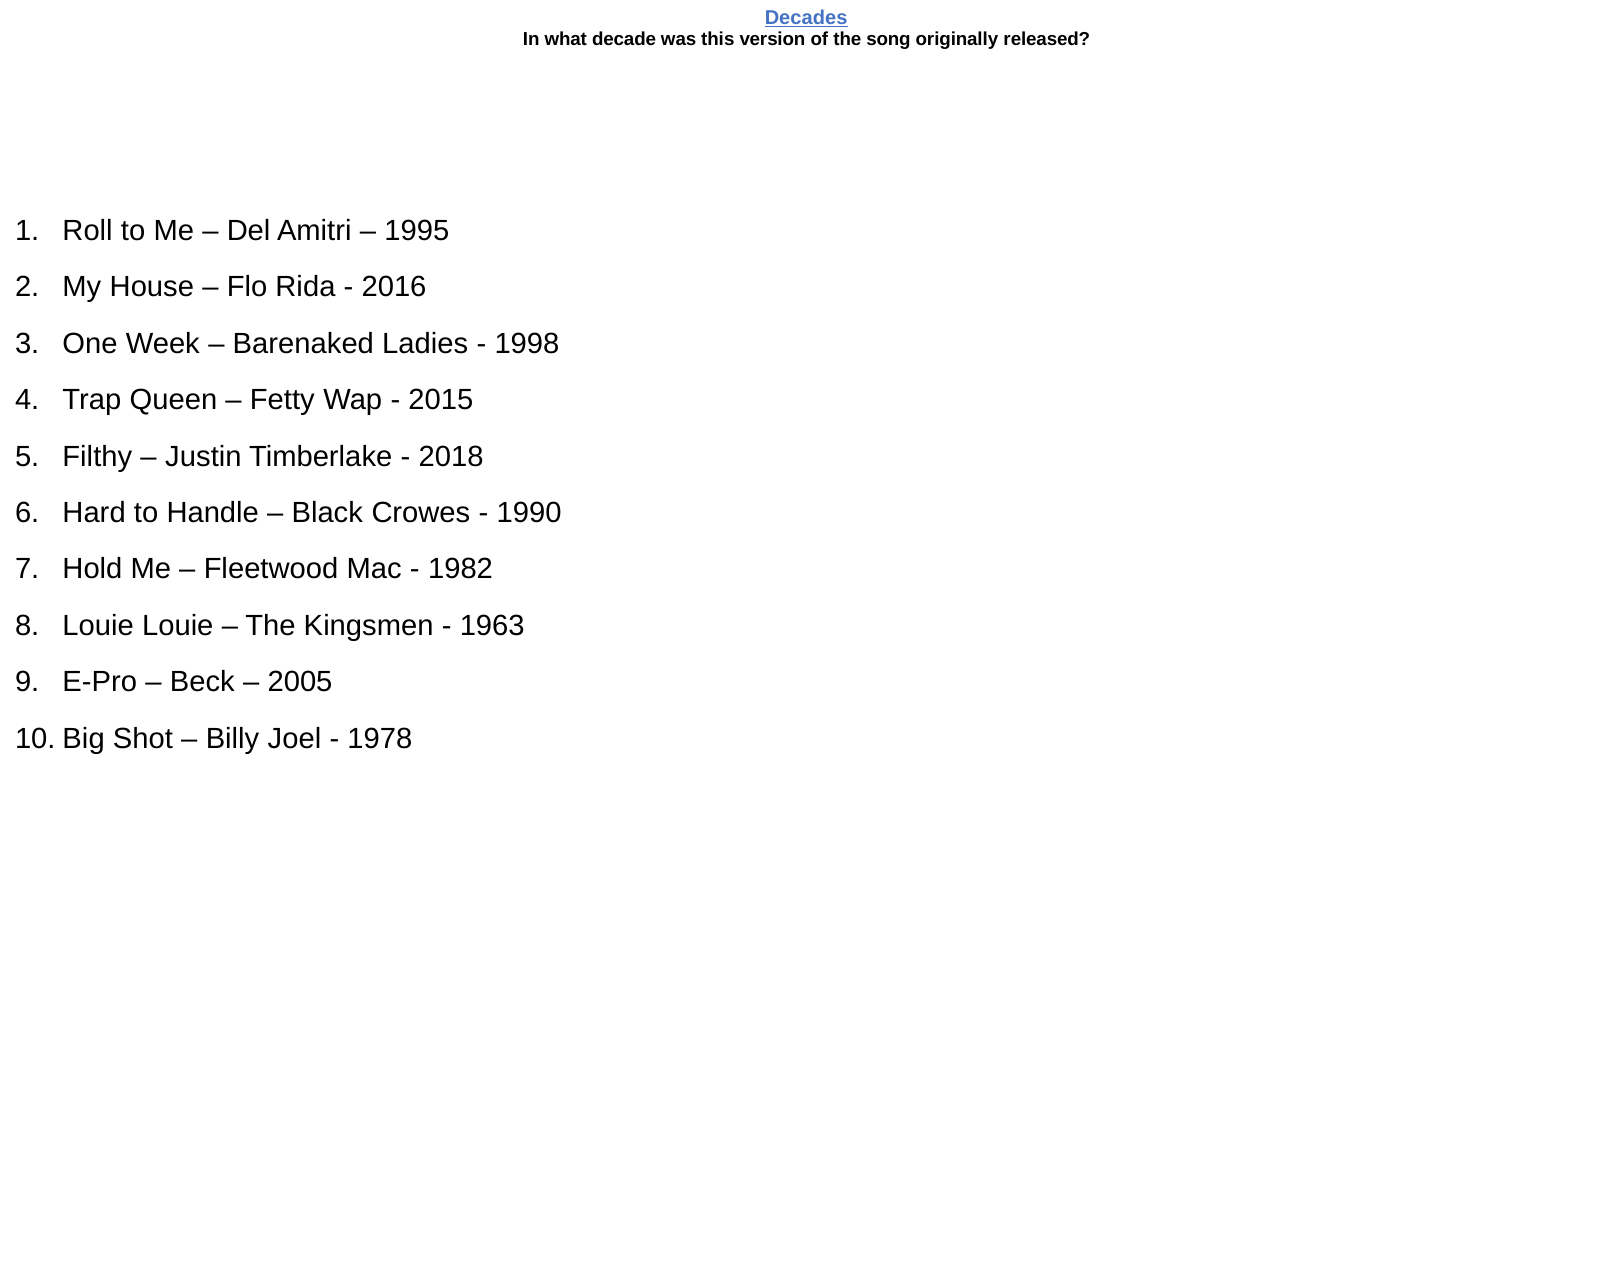

# Decades In what decade was this version of the song originally released?

Roll to Me – Del Amitri – 1995
My House – Flo Rida - 2016
One Week – Barenaked Ladies - 1998
Trap Queen – Fetty Wap - 2015
Filthy – Justin Timberlake - 2018
Hard to Handle – Black Crowes - 1990
Hold Me – Fleetwood Mac - 1982
Louie Louie – The Kingsmen - 1963
E-Pro – Beck – 2005
Big Shot – Billy Joel - 1978